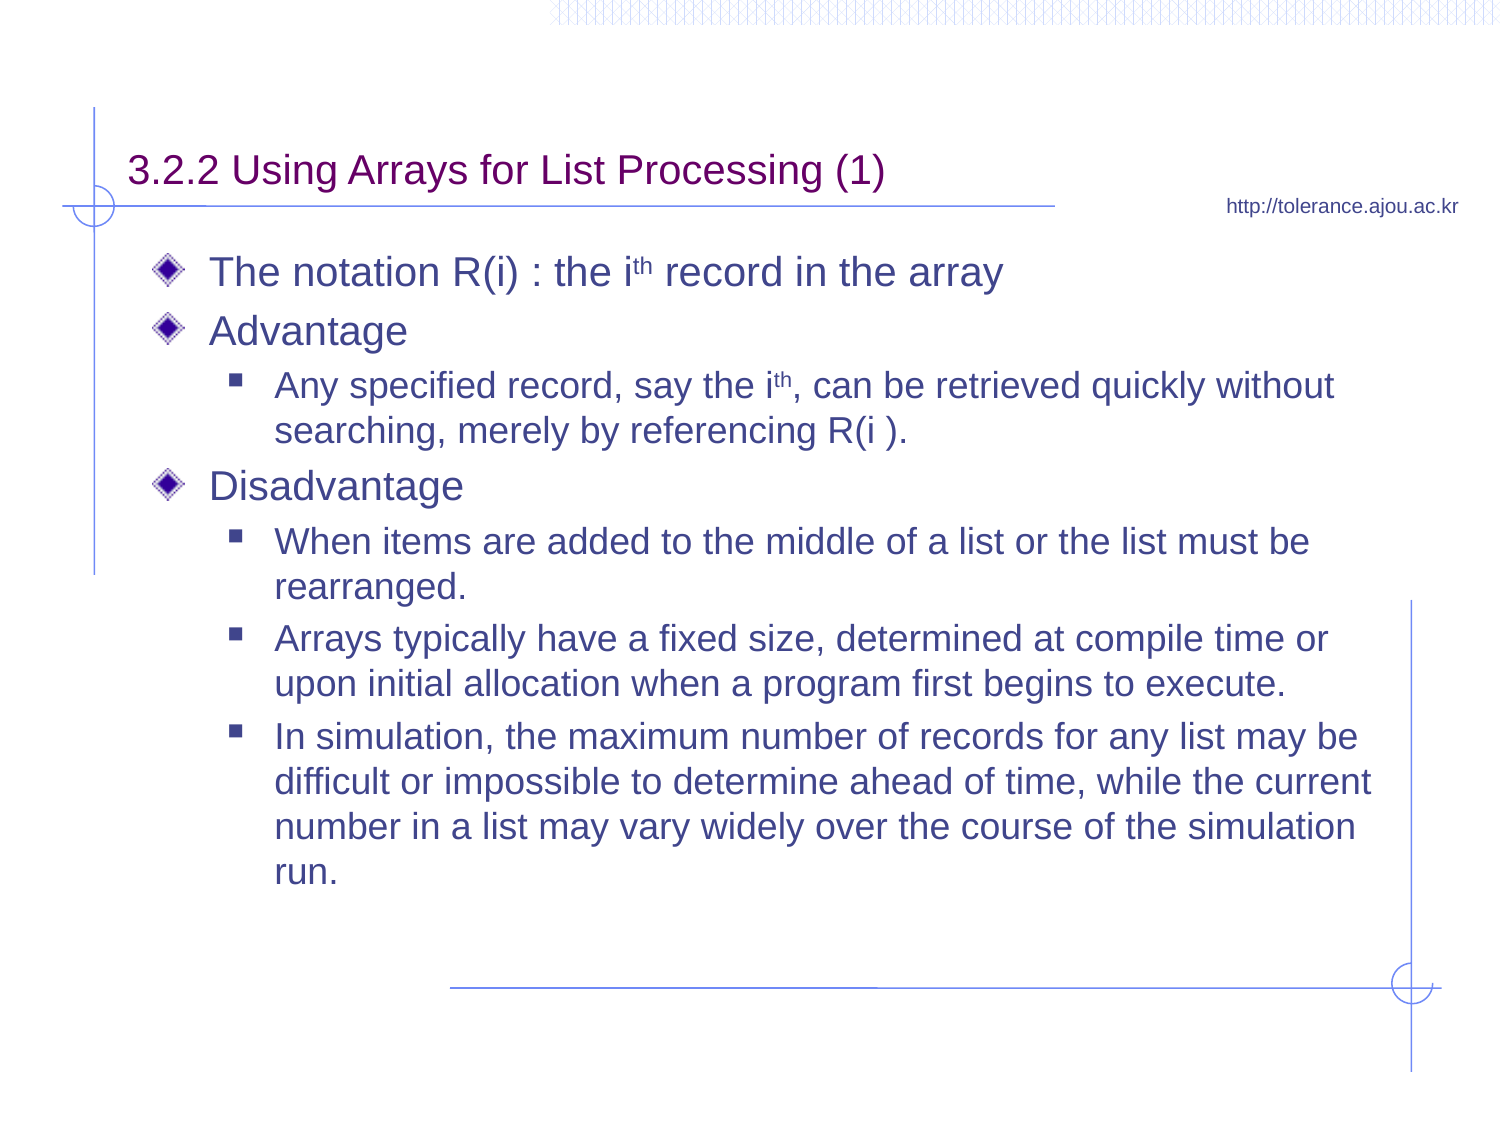

3.2.2 Using Arrays for List Processing (1)
The notation R(i) : the ith record in the array
Advantage
Any specified record, say the ith, can be retrieved quickly without searching, merely by referencing R(i ).
Disadvantage
When items are added to the middle of a list or the list must be rearranged.
Arrays typically have a fixed size, determined at compile time or upon initial allocation when a program first begins to execute.
In simulation, the maximum number of records for any list may be difficult or impossible to determine ahead of time, while the current number in a list may vary widely over the course of the simulation run.